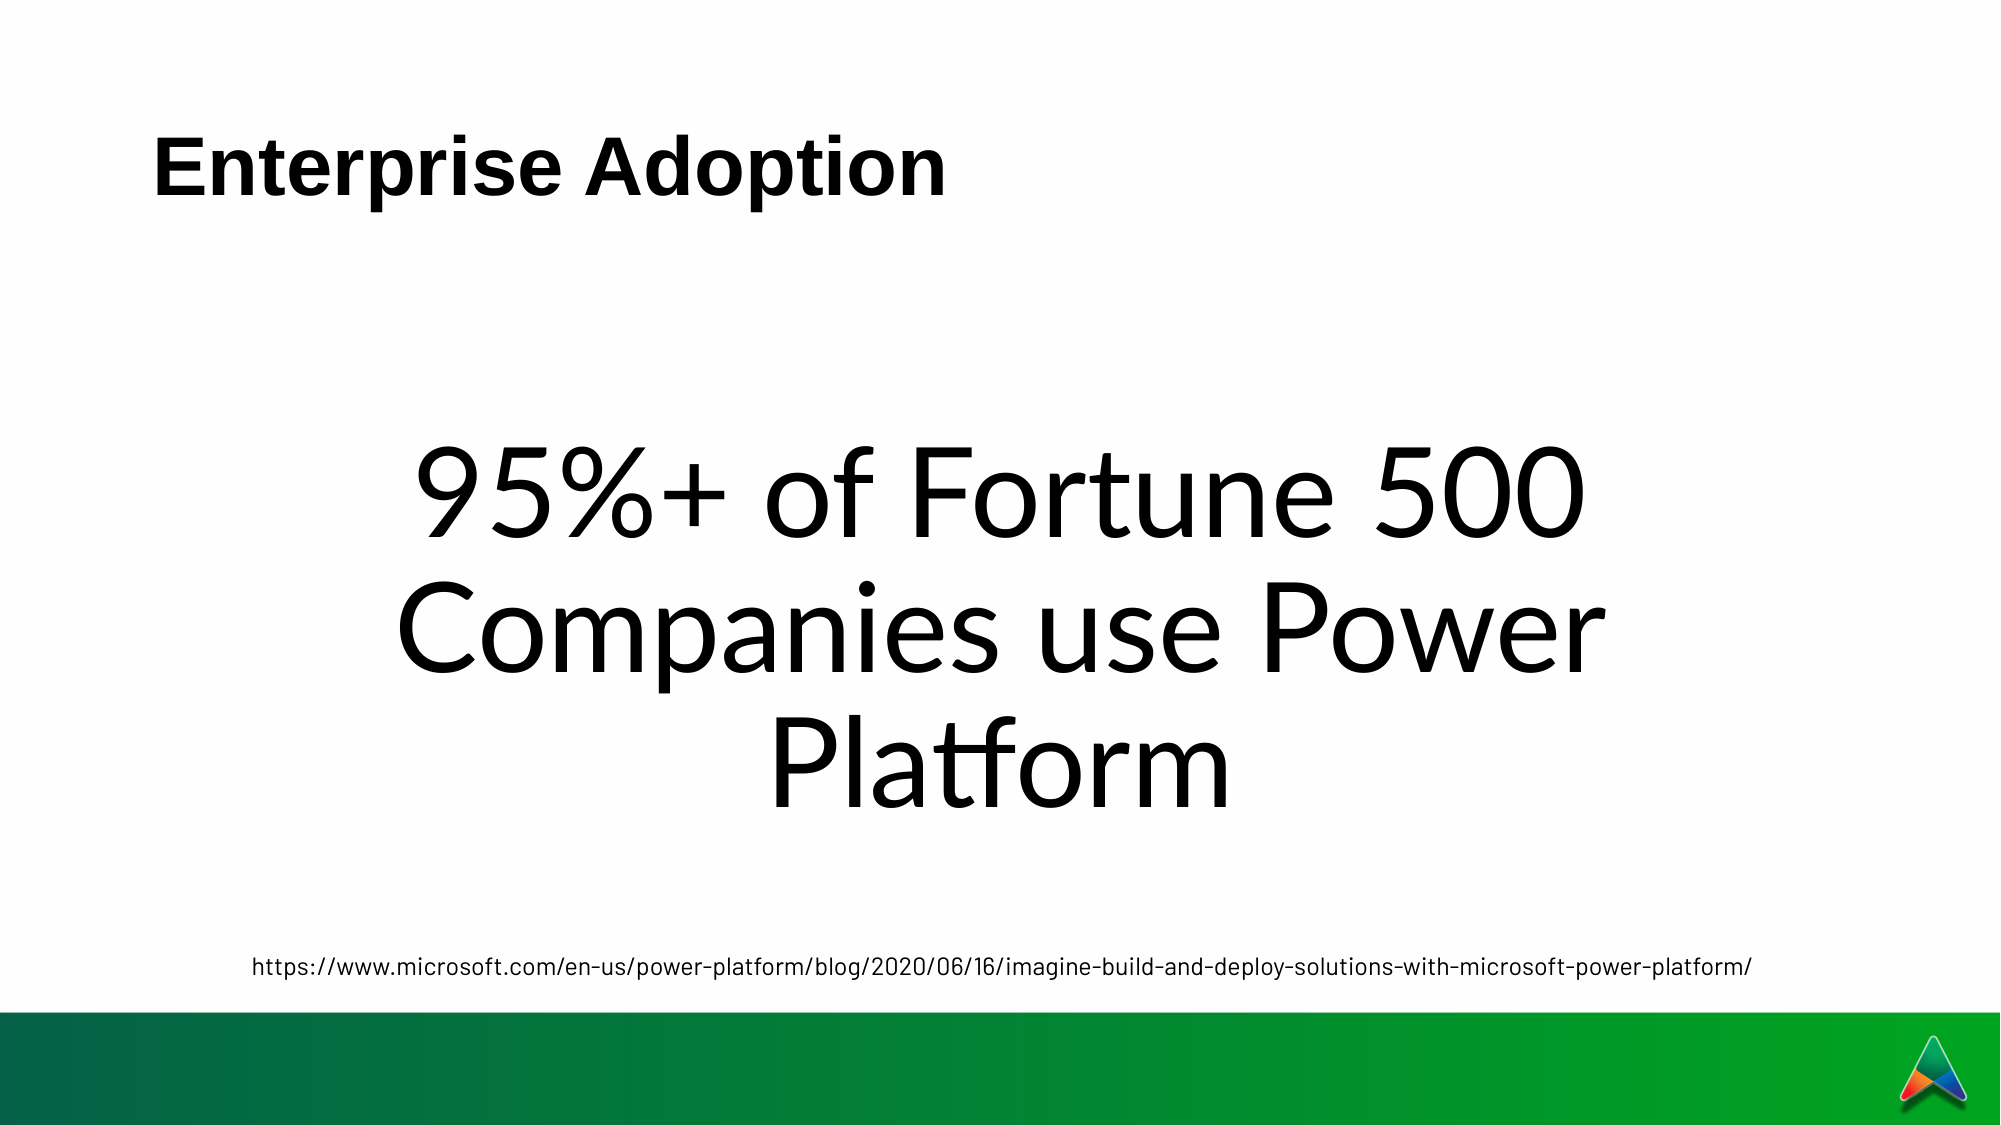

# Enterprise Adoption
95%+ of Fortune 500 Companies use Power Platform
https://www.microsoft.com/en-us/power-platform/blog/2020/06/16/imagine-build-and-deploy-solutions-with-microsoft-power-platform/